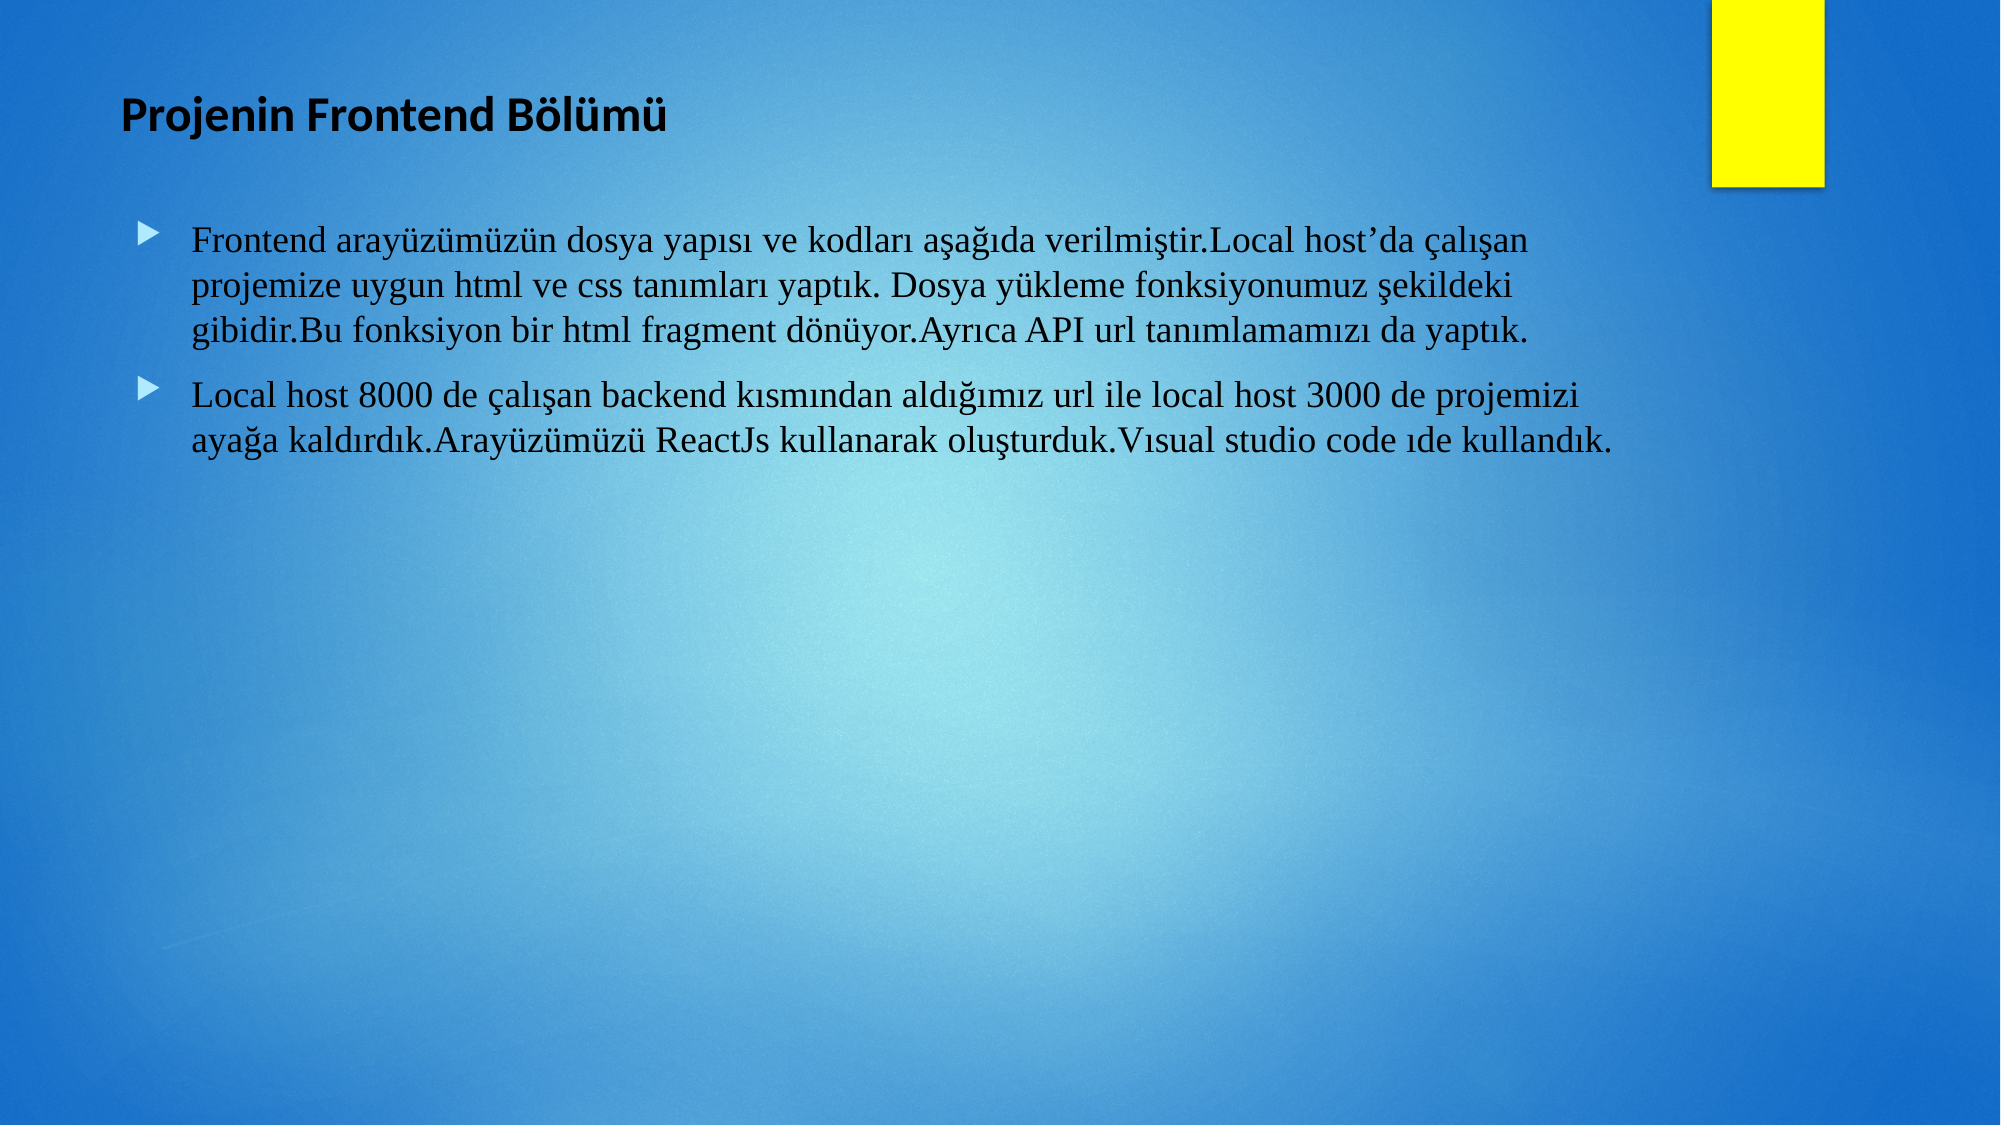

# Projenin Frontend Bölümü
Frontend arayüzümüzün dosya yapısı ve kodları aşağıda verilmiştir.Local host’da çalışan projemize uygun html ve css tanımları yaptık. Dosya yükleme fonksiyonumuz şekildeki gibidir.Bu fonksiyon bir html fragment dönüyor.Ayrıca API url tanımlamamızı da yaptık.
Local host 8000 de çalışan backend kısmından aldığımız url ile local host 3000 de projemizi ayağa kaldırdık.Arayüzümüzü ReactJs kullanarak oluşturduk.Vısual studio code ıde kullandık.